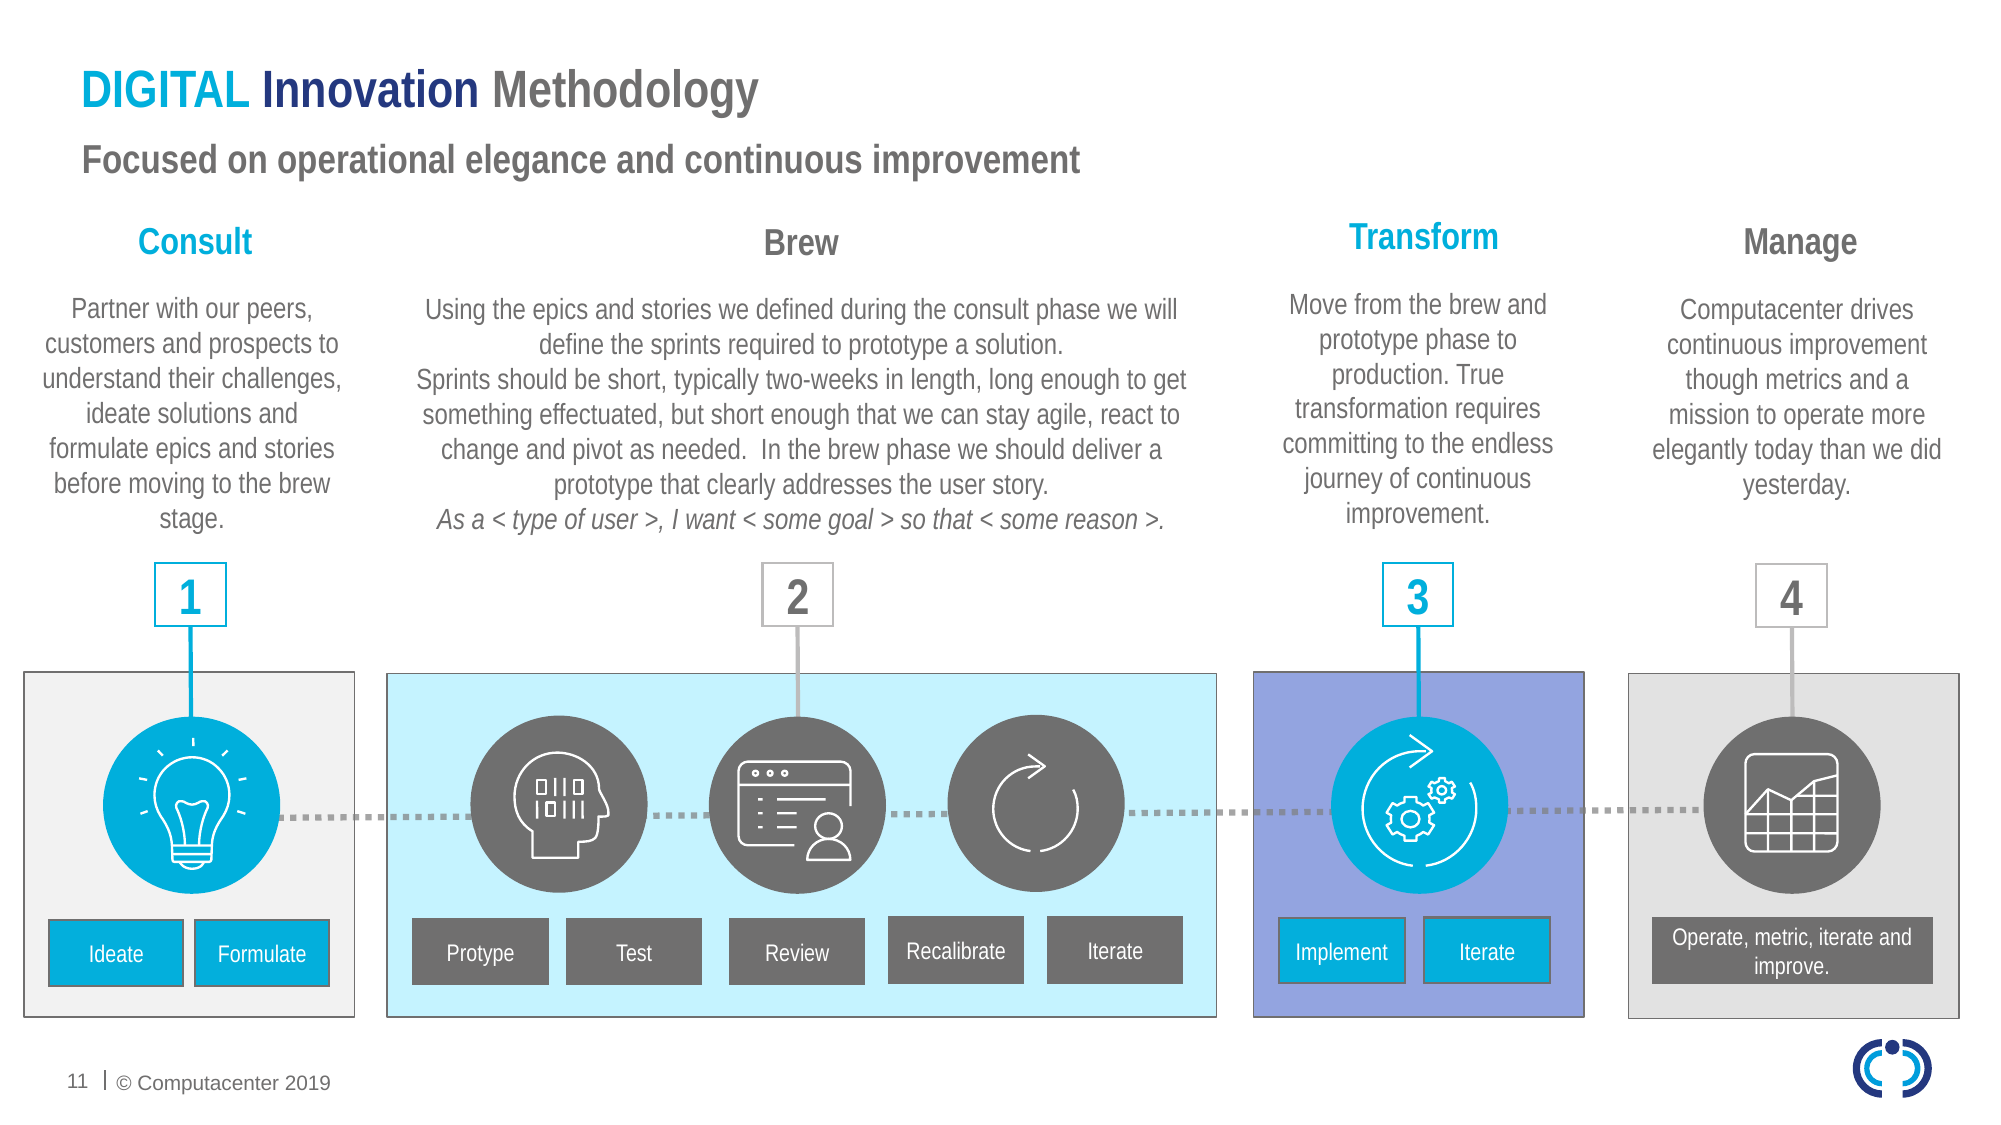

# DIGITAL Innovation Methodology
Focused on operational elegance and continuous improvement
Transform
Consult
Manage
Brew
Move from the brew and prototype phase to production. True transformation requires committing to the endless journey of continuous improvement.
Partner with our peers, customers and prospects to understand their challenges, ideate solutions and formulate epics and stories before moving to the brew stage.
Using the epics and stories we defined during the consult phase we will define the sprints required to prototype a solution.
Sprints should be short, typically two-weeks in length, long enough to get something effectuated, but short enough that we can stay agile, react to change and pivot as needed.  In the brew phase we should deliver a prototype that clearly addresses the user story.
As a < type of user >, I want < some goal > so that < some reason >.
Computacenter drives continuous improvement though metrics and a mission to operate more elegantly today than we did yesterday.
1
2
3
4

Recalibrate
Iterate
Iterate
Implement
Operate, metric, iterate and improve.
Review
Protype
Test
Ideate
Formulate
11
© Computacenter 2019